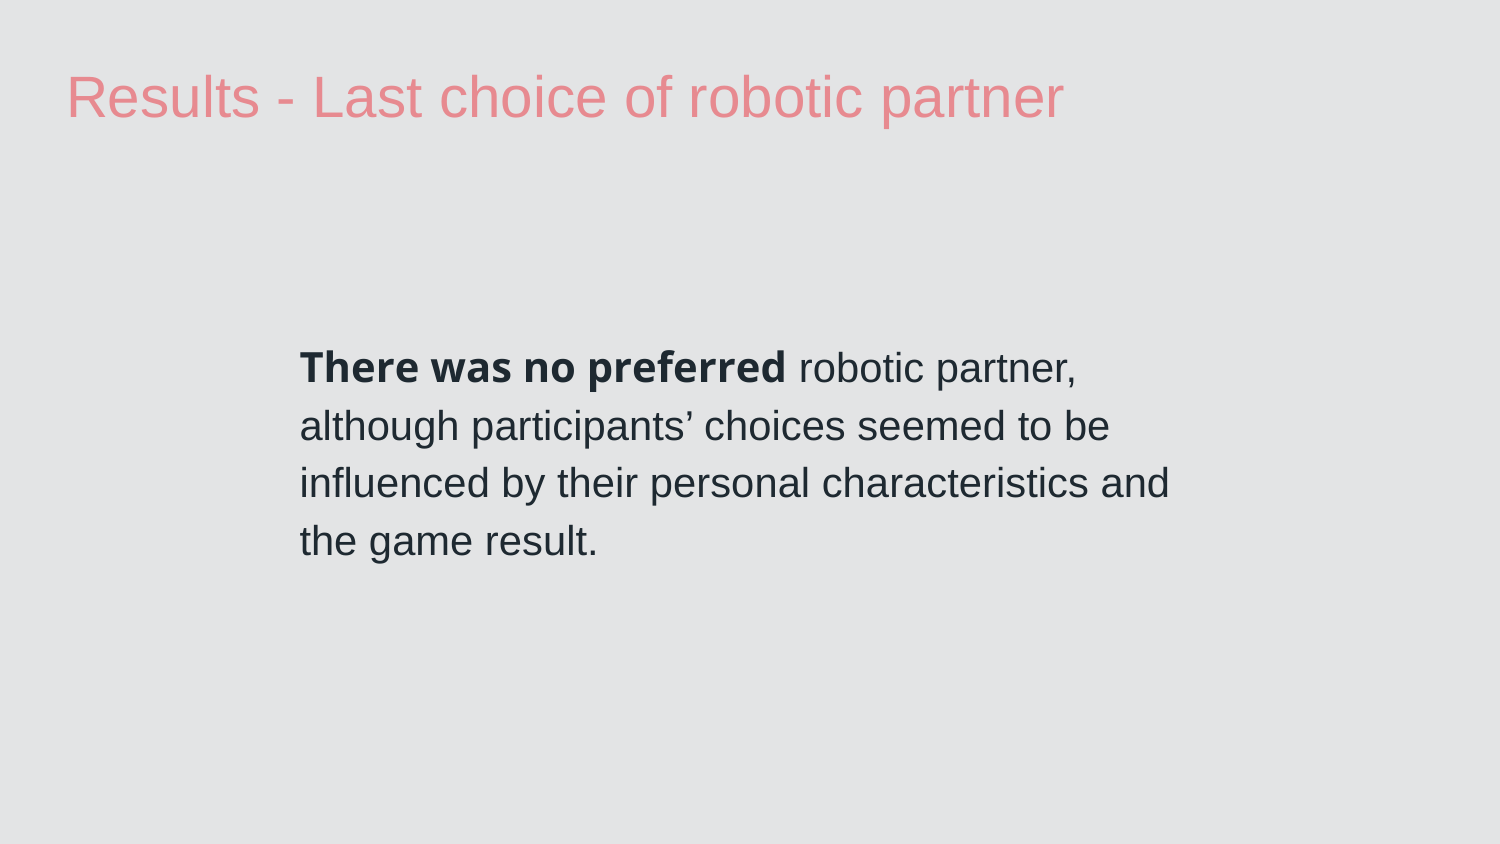

# Results - Last choice of robotic partner
There was no preferred robotic partner, although participants’ choices seemed to be influenced by their personal characteristics and the game result.